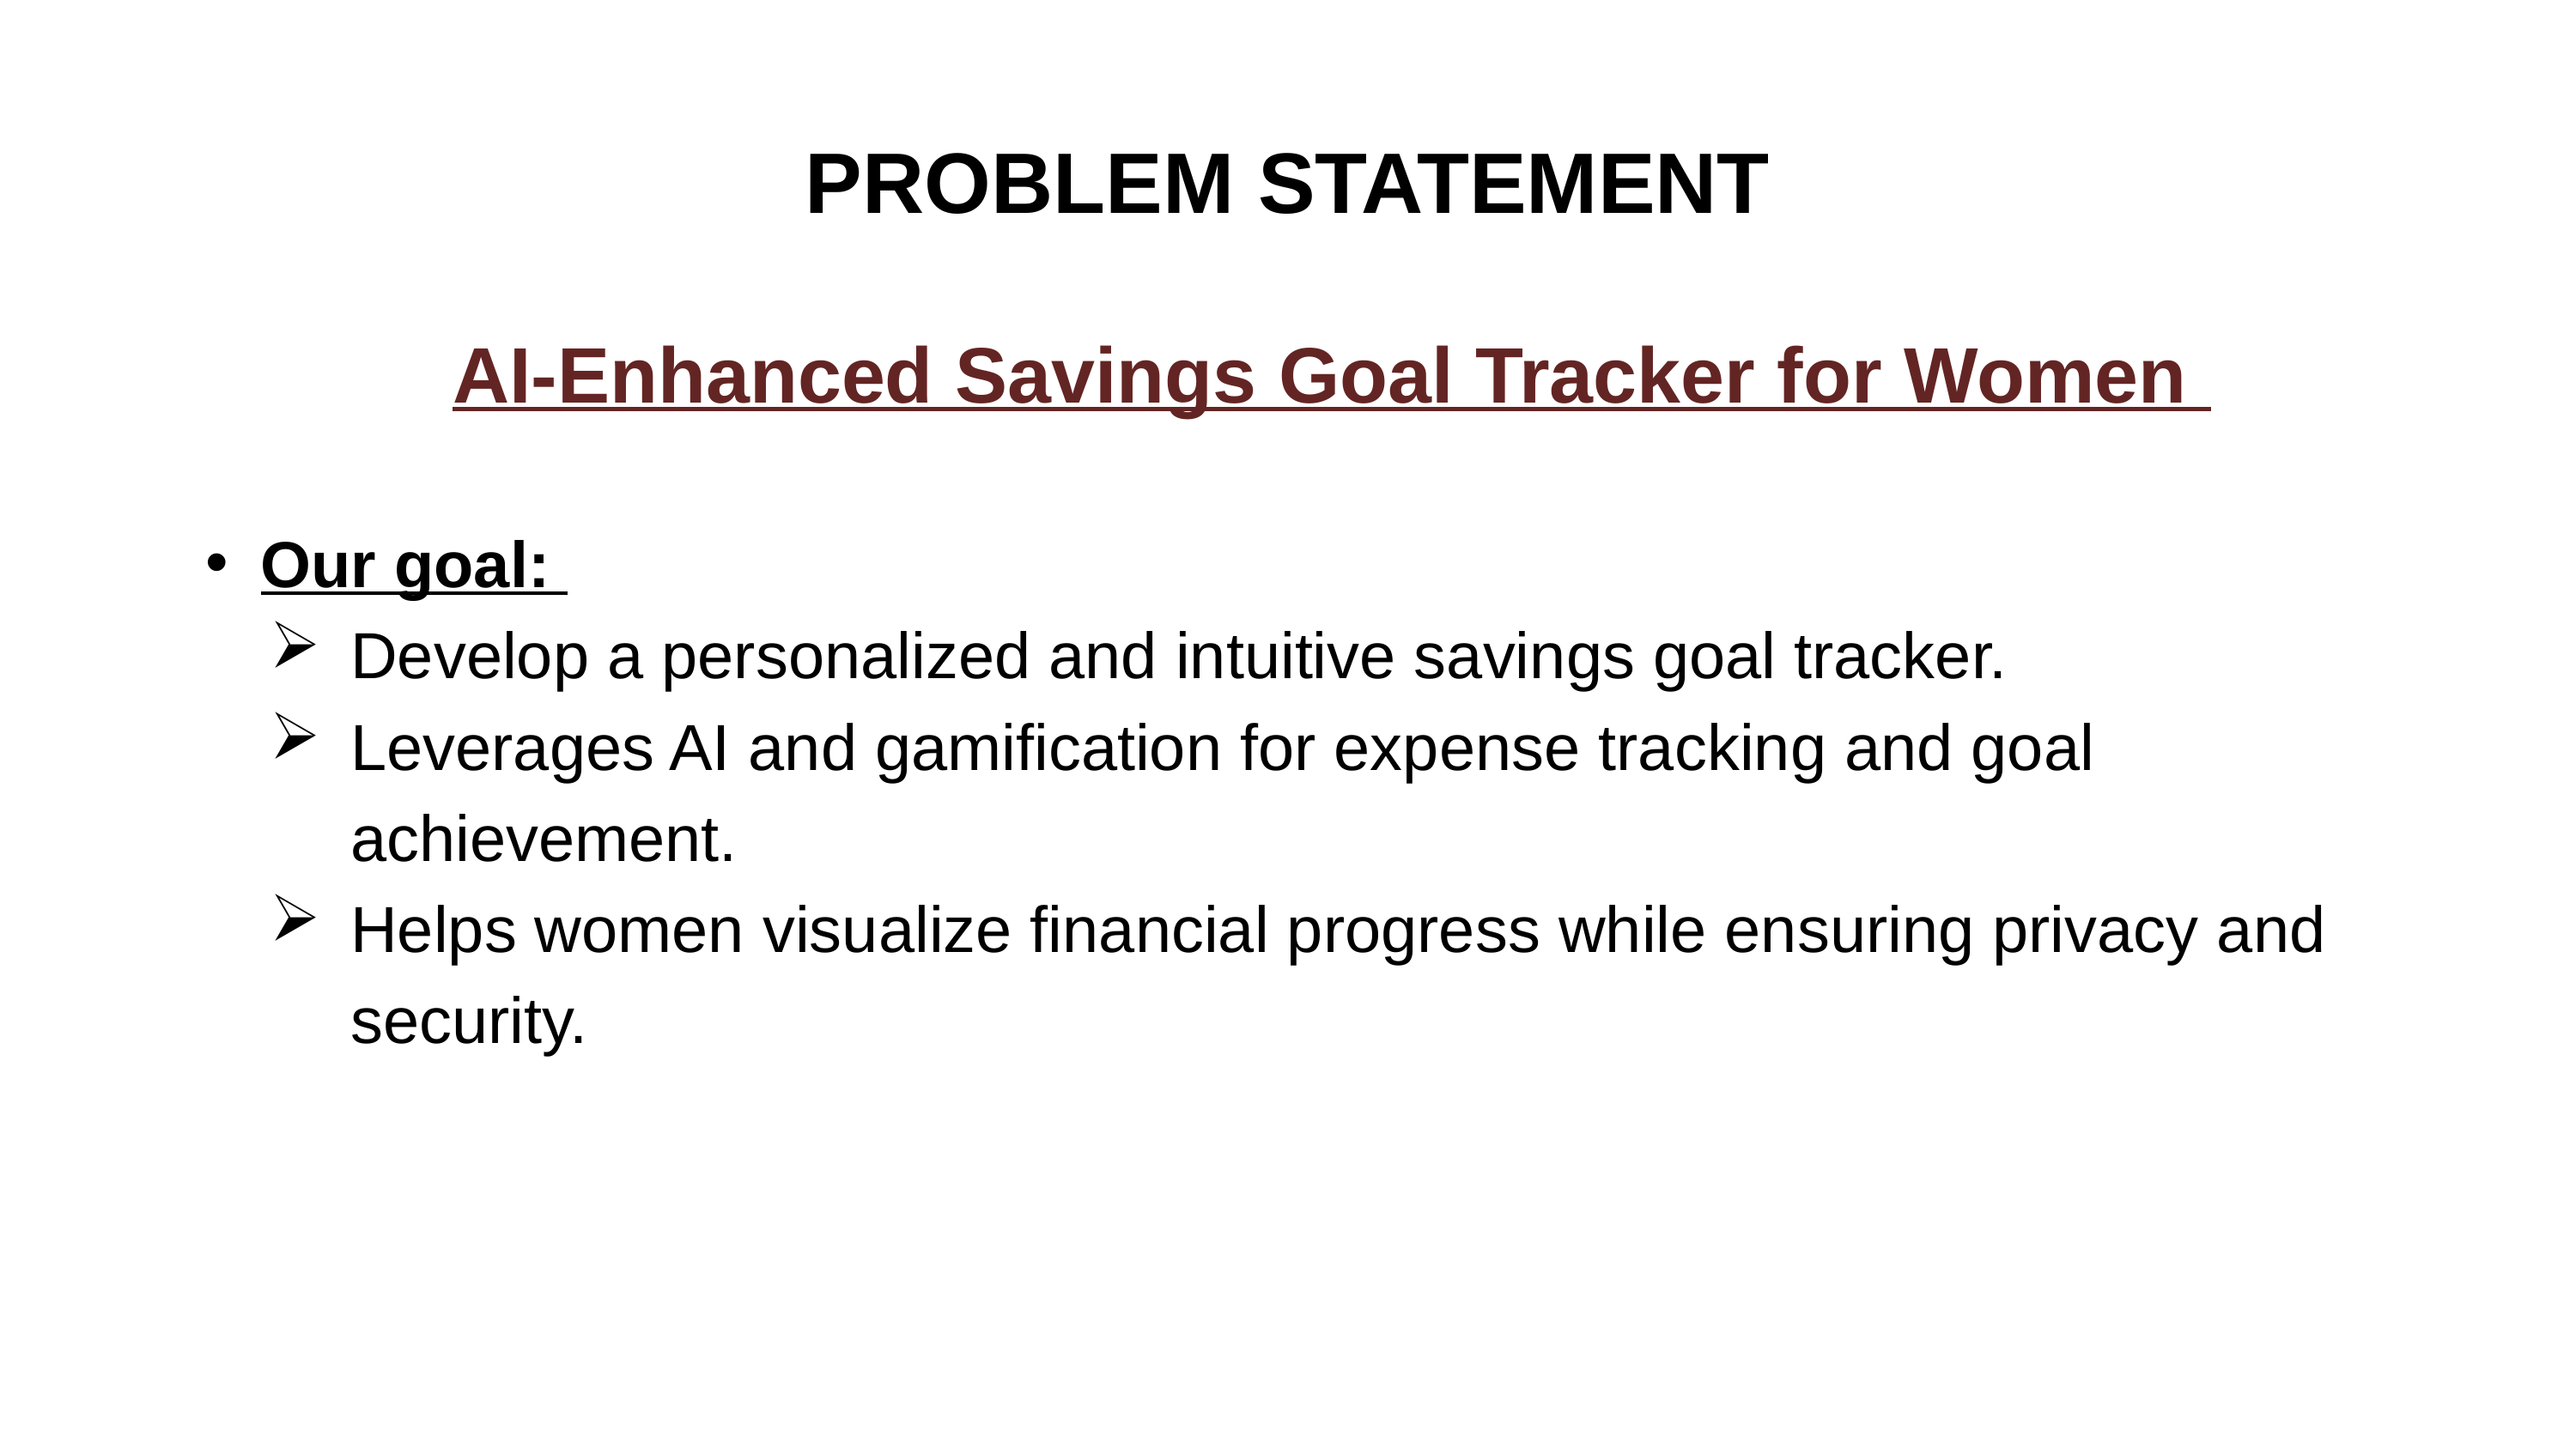

PROBLEM STATEMENT
AI-Enhanced Savings Goal Tracker for Women

Our goal:
Develop a personalized and intuitive savings goal tracker.
Leverages AI and gamification for expense tracking and goal achievement.
Helps women visualize financial progress while ensuring privacy and security.